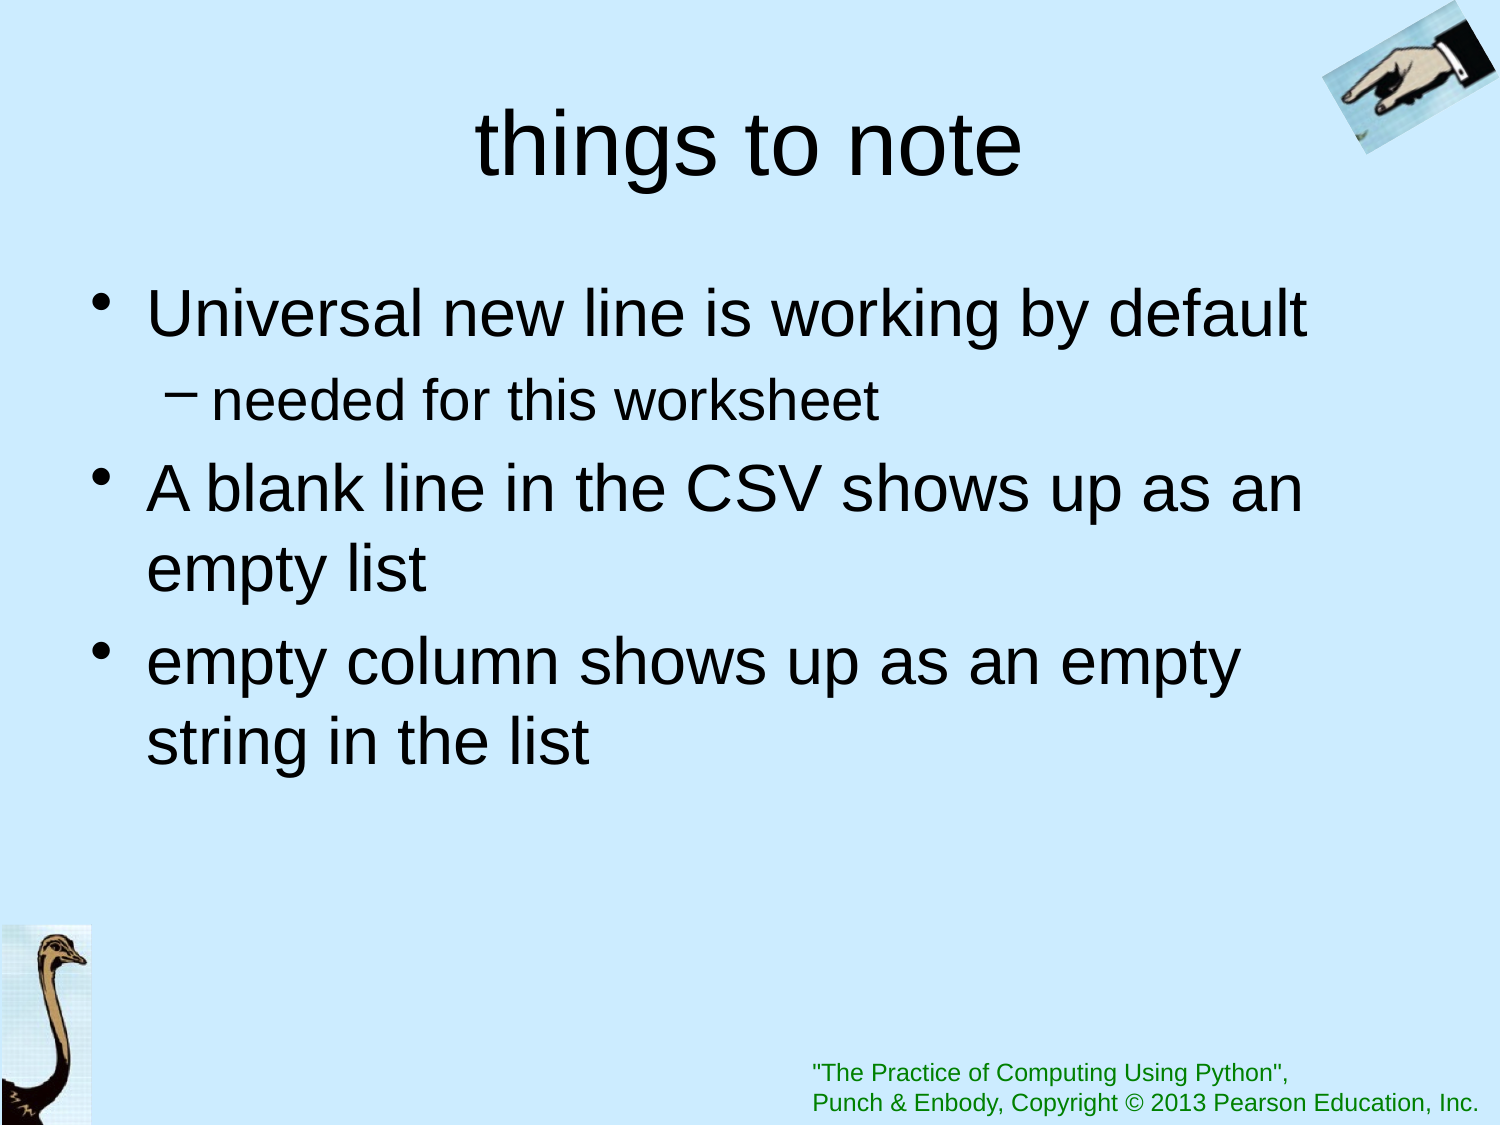

# things to note
Universal new line is working by default
needed for this worksheet
A blank line in the CSV shows up as an empty list
empty column shows up as an empty string in the list